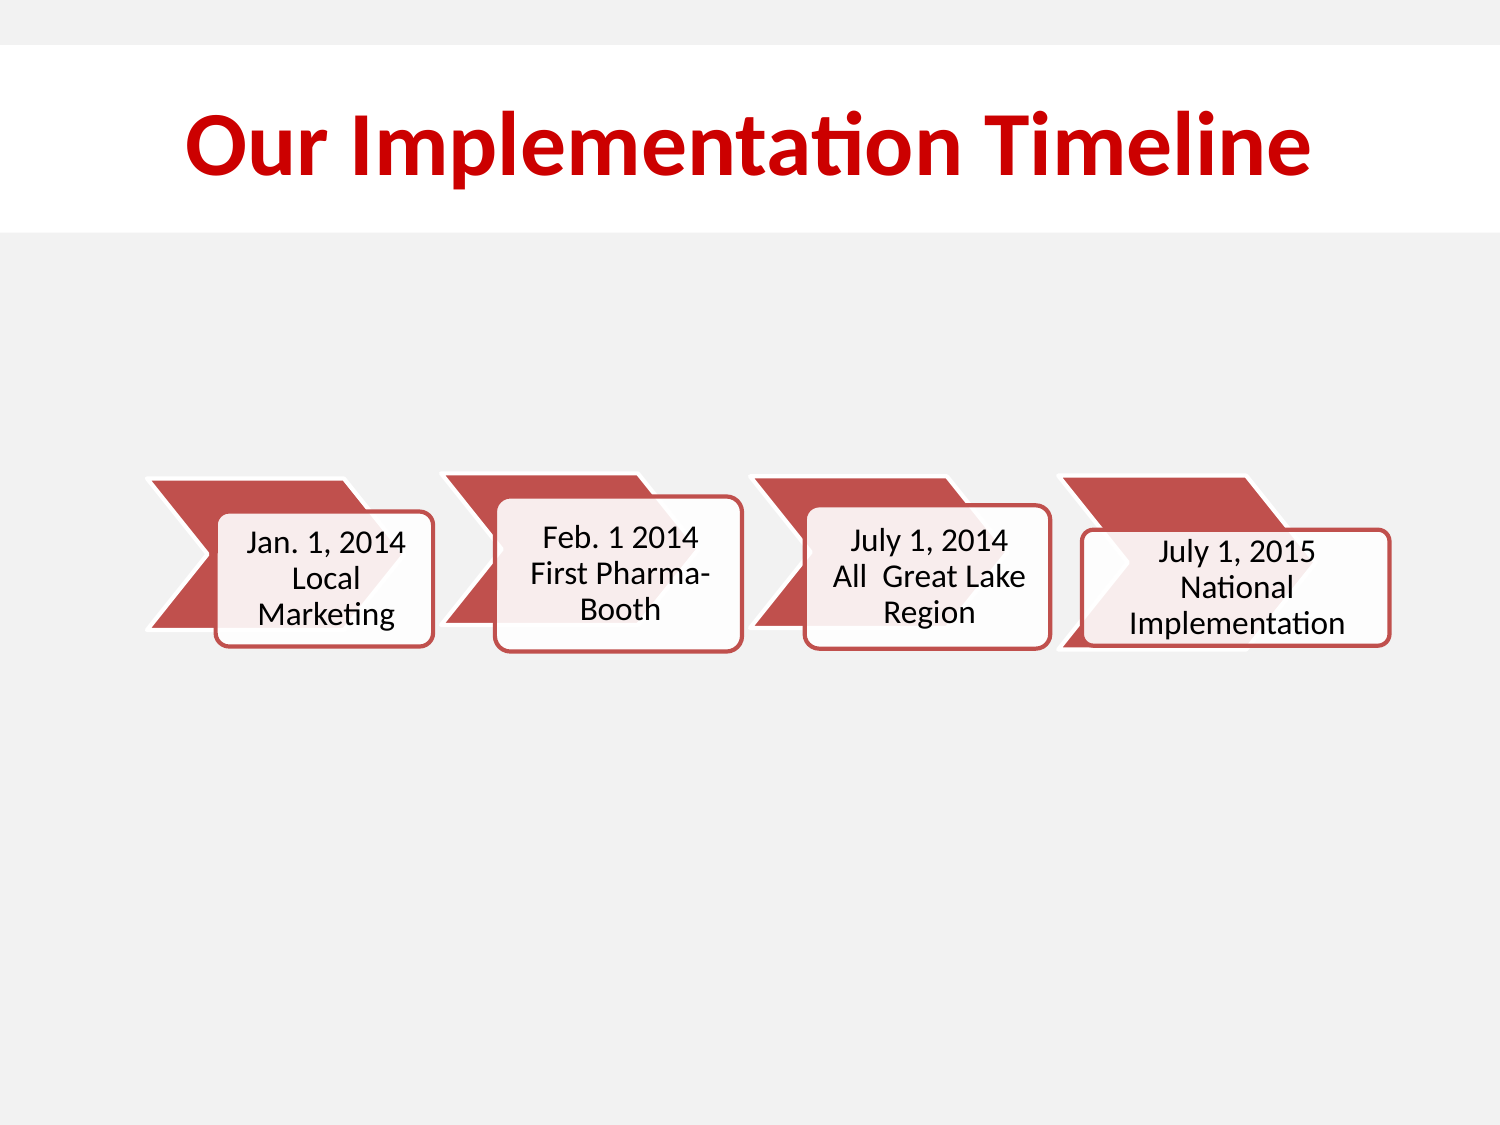

# Our Implementation Timeline
Jan. 1, 2014 Local Marketing
Feb. 1 2014 First Pharma-Booth
July 1, 2014 All  Great Lake Region
July 1, 2015 National Implementation